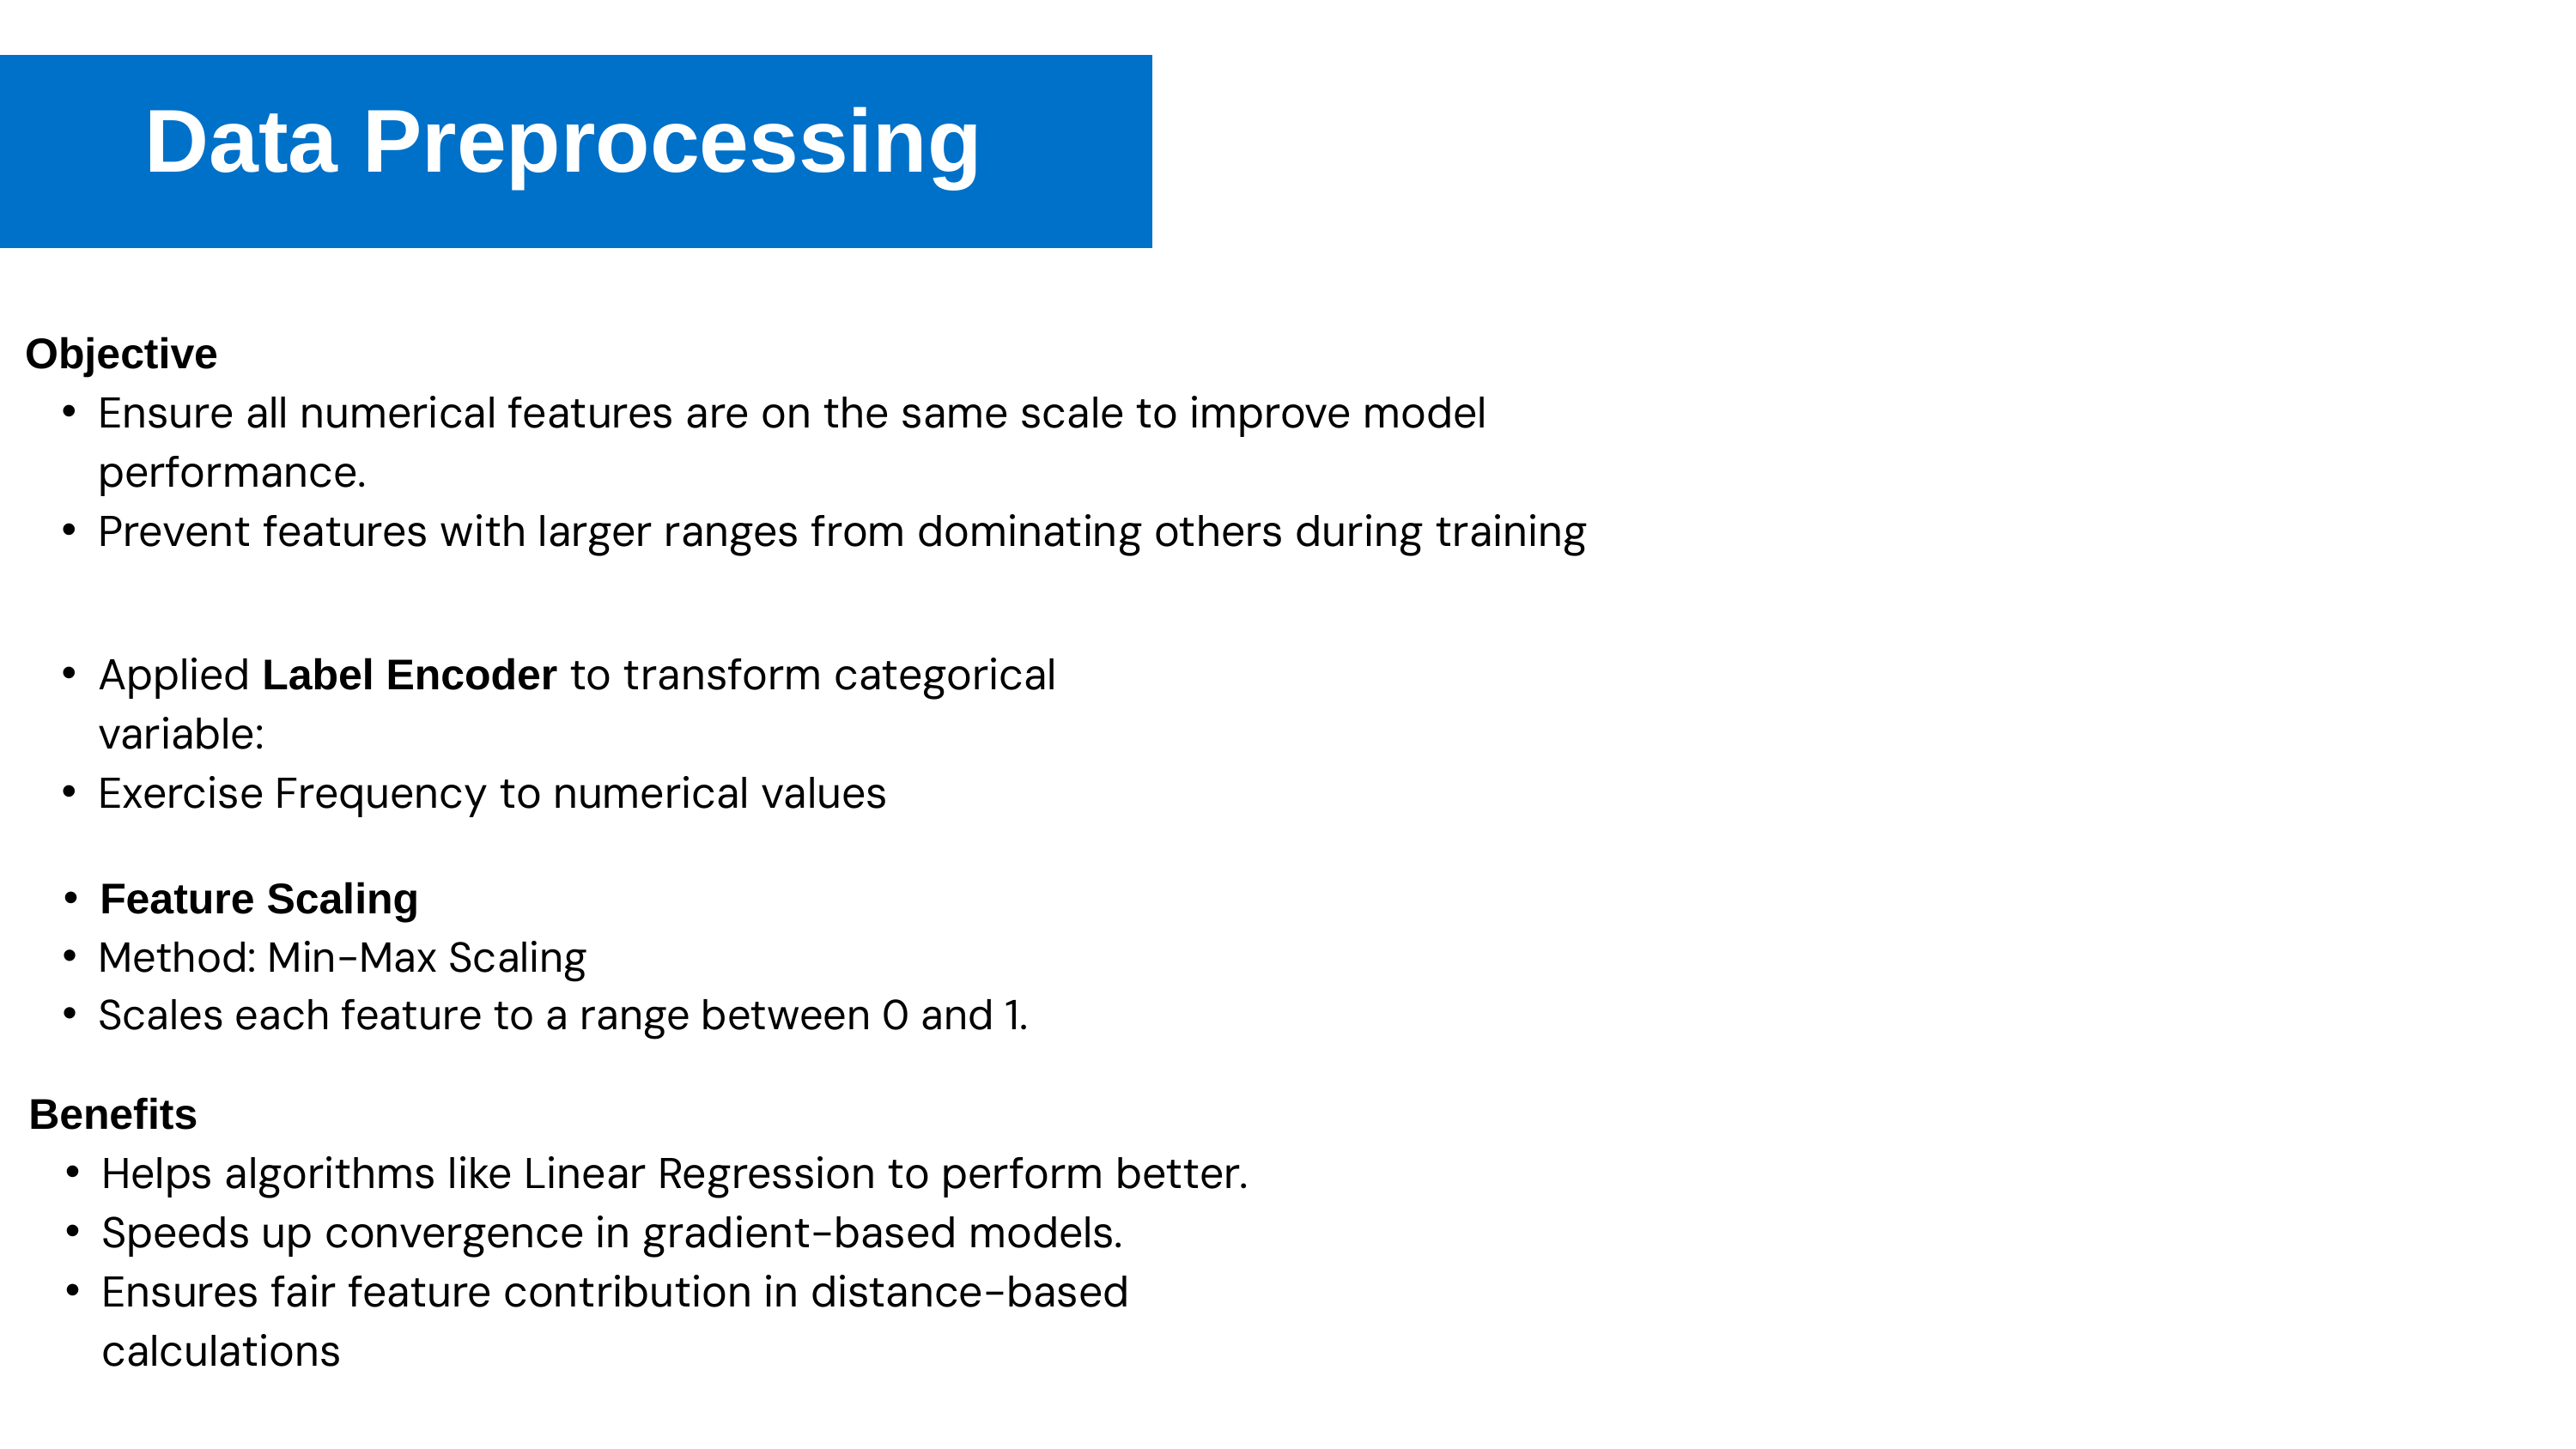

Data Preprocessing
Objective
Ensure all numerical features are on the same scale to improve model performance.
Prevent features with larger ranges from dominating others during training
Applied Label Encoder to transform categorical variable:
Exercise Frequency to numerical values
Feature Scaling
Method: Min-Max Scaling
Scales each feature to a range between 0 and 1.

Benefits
Helps algorithms like Linear Regression to perform better.
Speeds up convergence in gradient-based models.
Ensures fair feature contribution in distance-based calculations